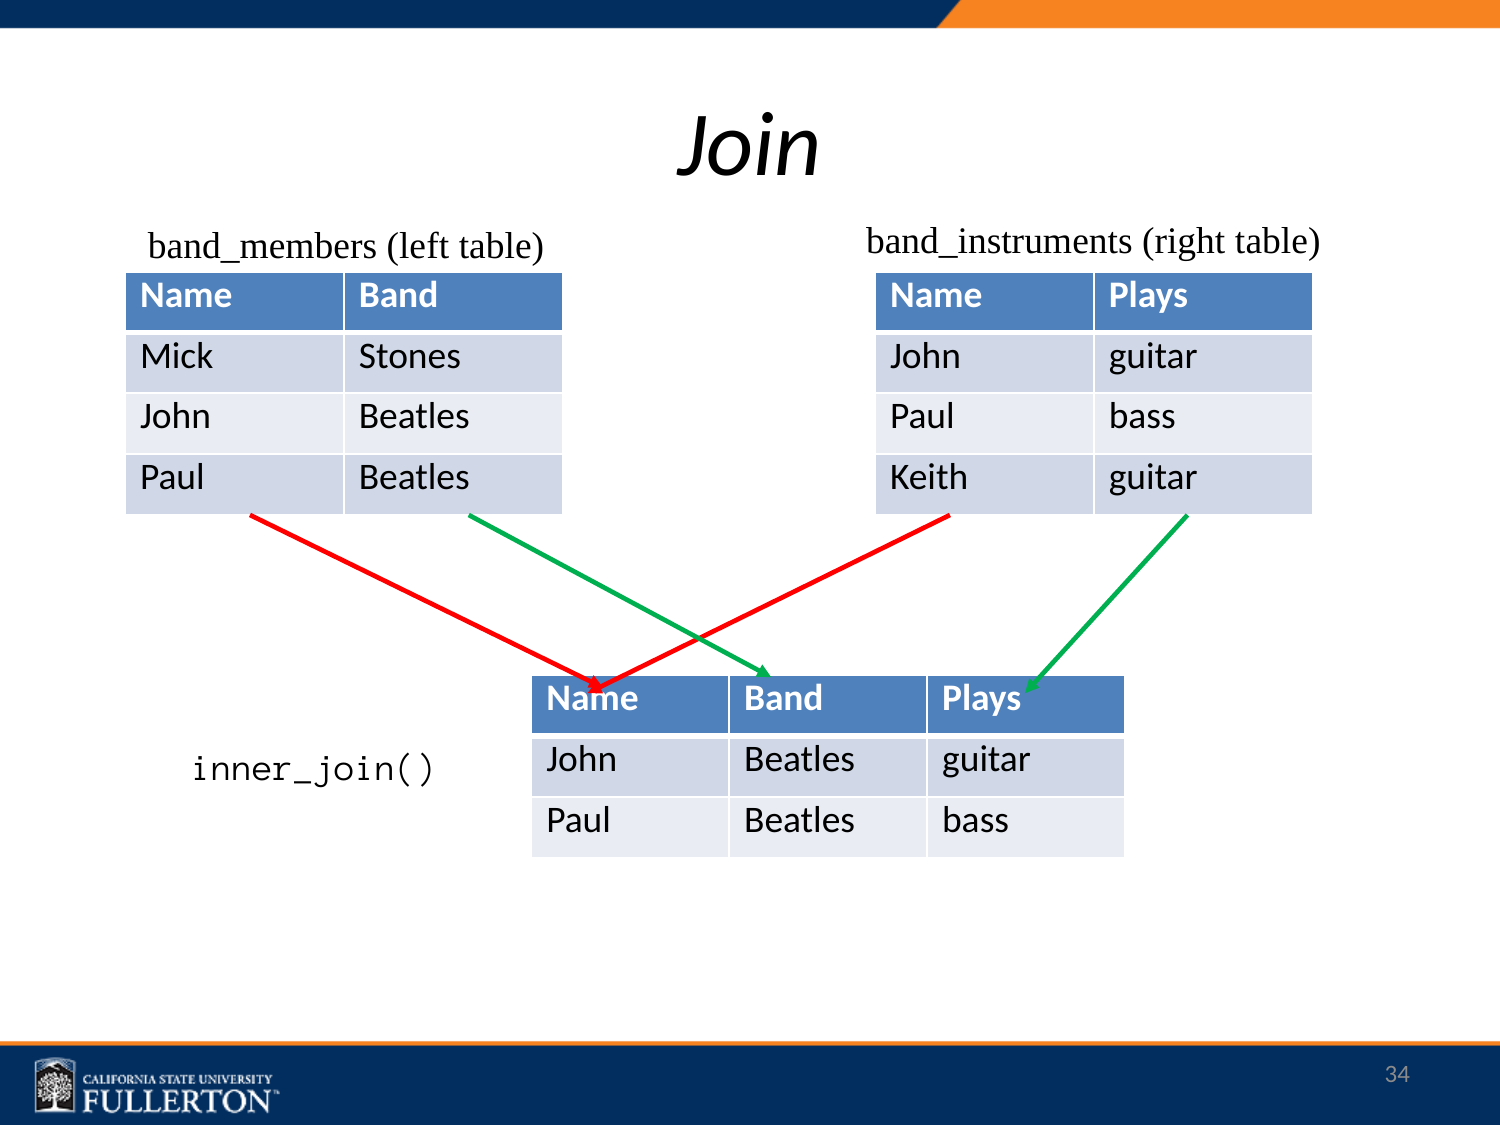

# Join
band_instruments (right table)
band_members (left table)
| Name | Band |
| --- | --- |
| Mick | Stones |
| John | Beatles |
| Paul | Beatles |
| Name | Plays |
| --- | --- |
| John | guitar |
| Paul | bass |
| Keith | guitar |
| Name | Band | Plays |
| --- | --- | --- |
| John | Beatles | guitar |
| Paul | Beatles | bass |
inner_join()
34